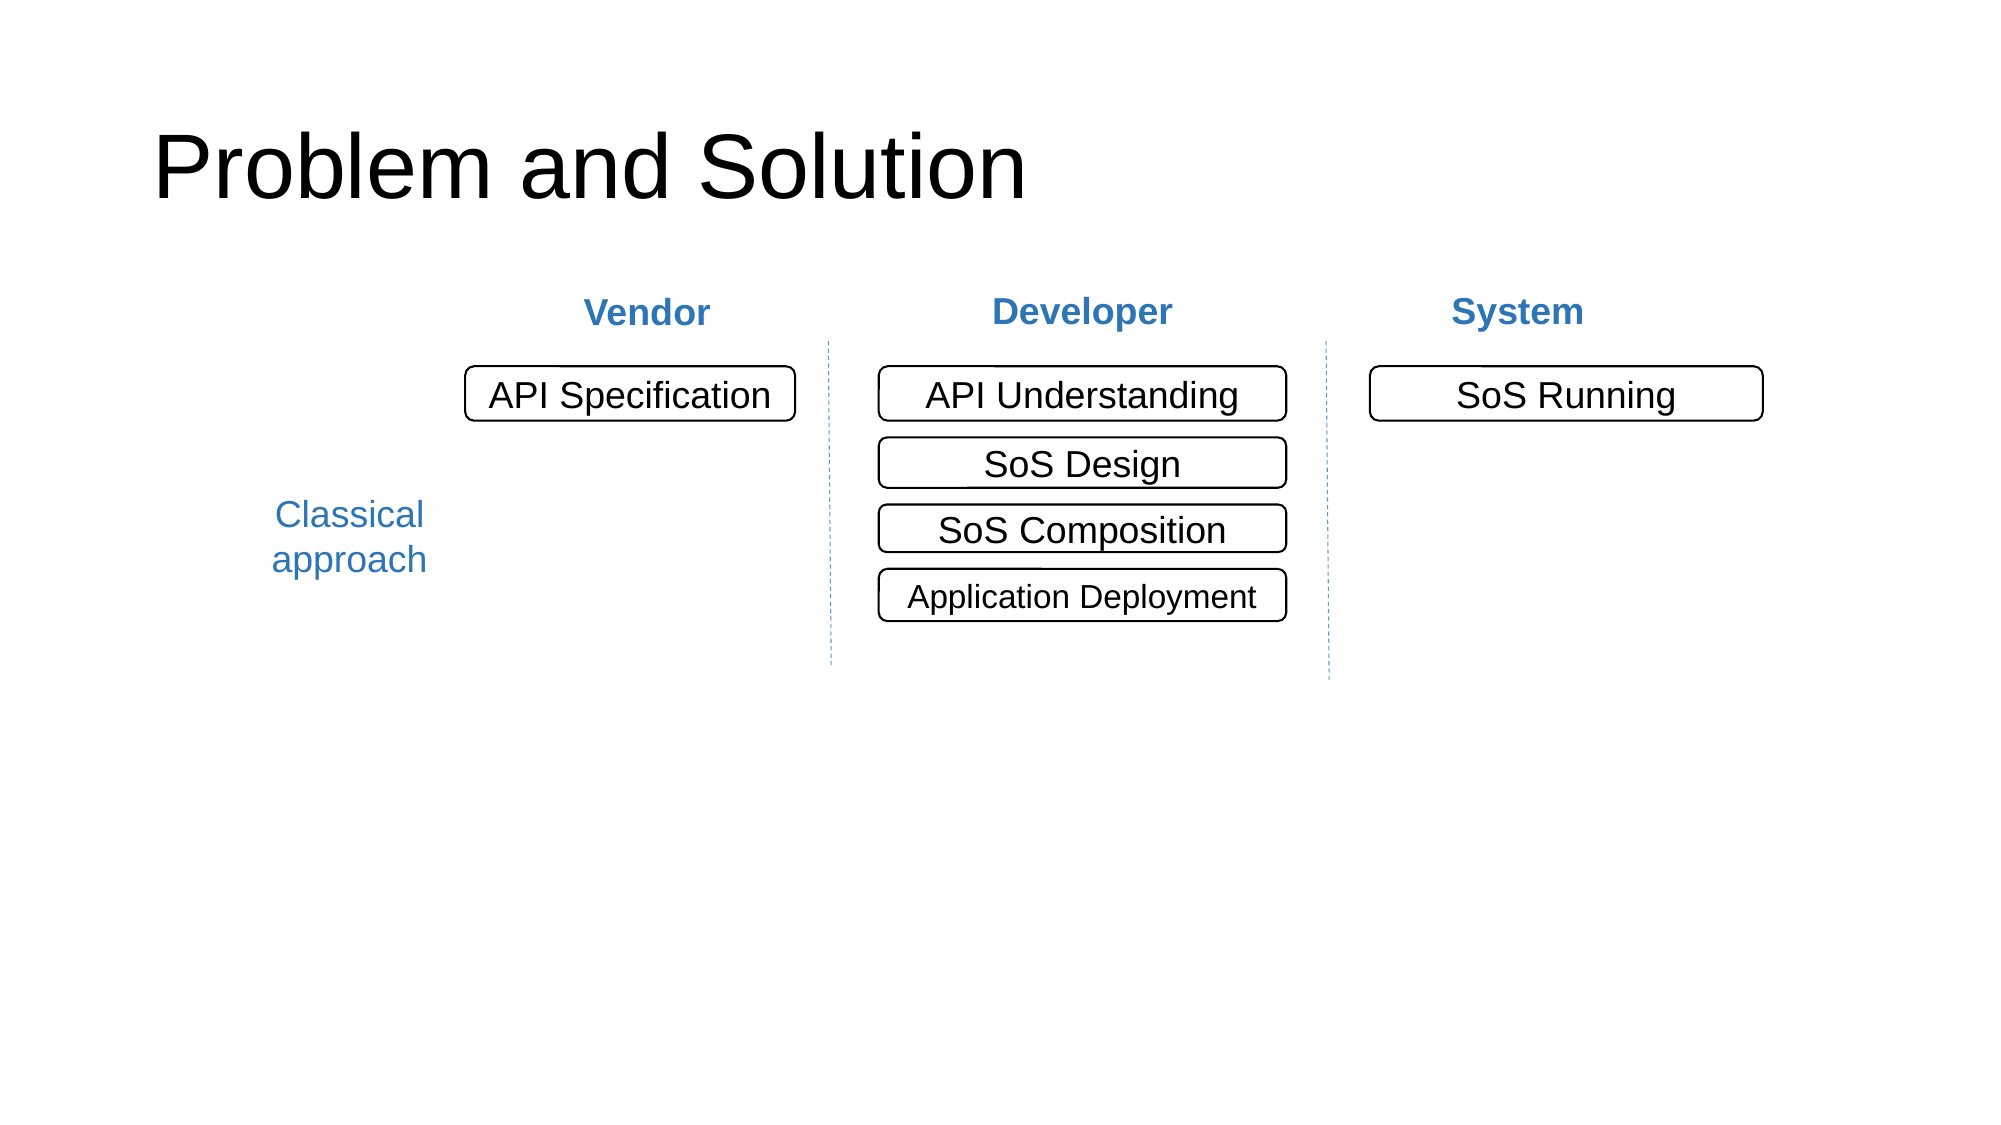

# Problem and Solution
System
Developer
Vendor
API Specification
API Understanding
SoS Running
SoS Design
Classical approach
SoS Composition
Application Deployment